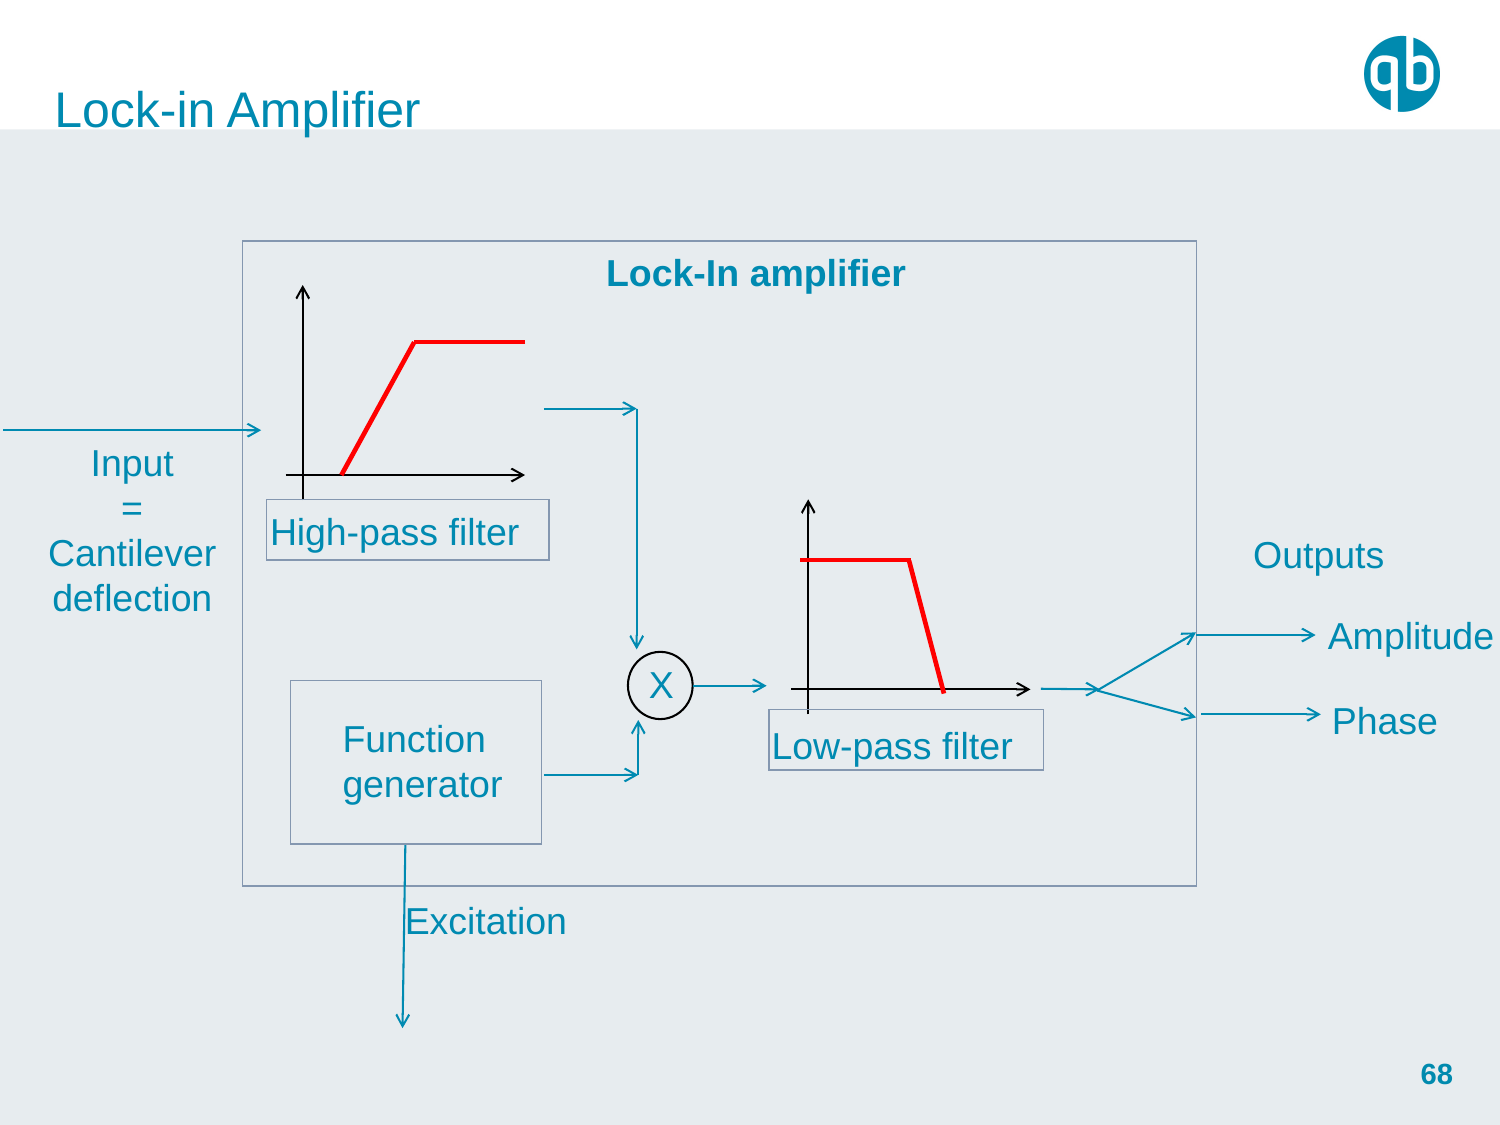

Lock-in Amplifier
       Lock-In amplifier

Input
=
Cantilever
deflection

High-pass filter
Outputs
Amplitude

X

Phase
Function
generator

Low-pass filter
Excitation
68